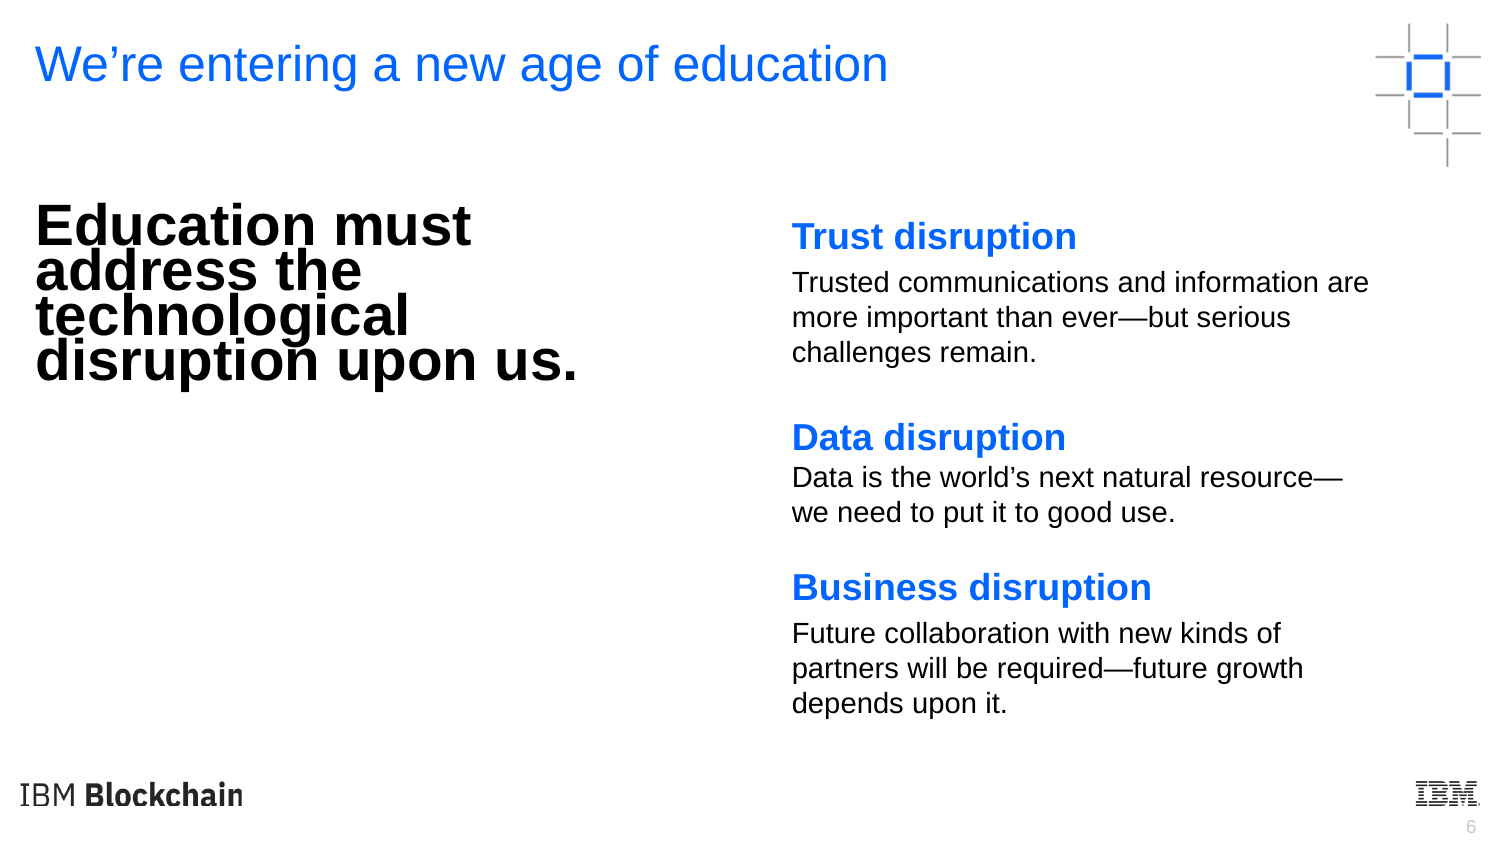

We’re entering a new age of education

Education must address the technological disruption upon us.

Trust disruption
Trusted communications and information are more important than ever—but serious challenges remain.

Data disruption
Data is the world’s next natural resource— we need to put it to good use.

Business disruption
Future collaboration with new kinds of partners will be required—future growth depends upon it.